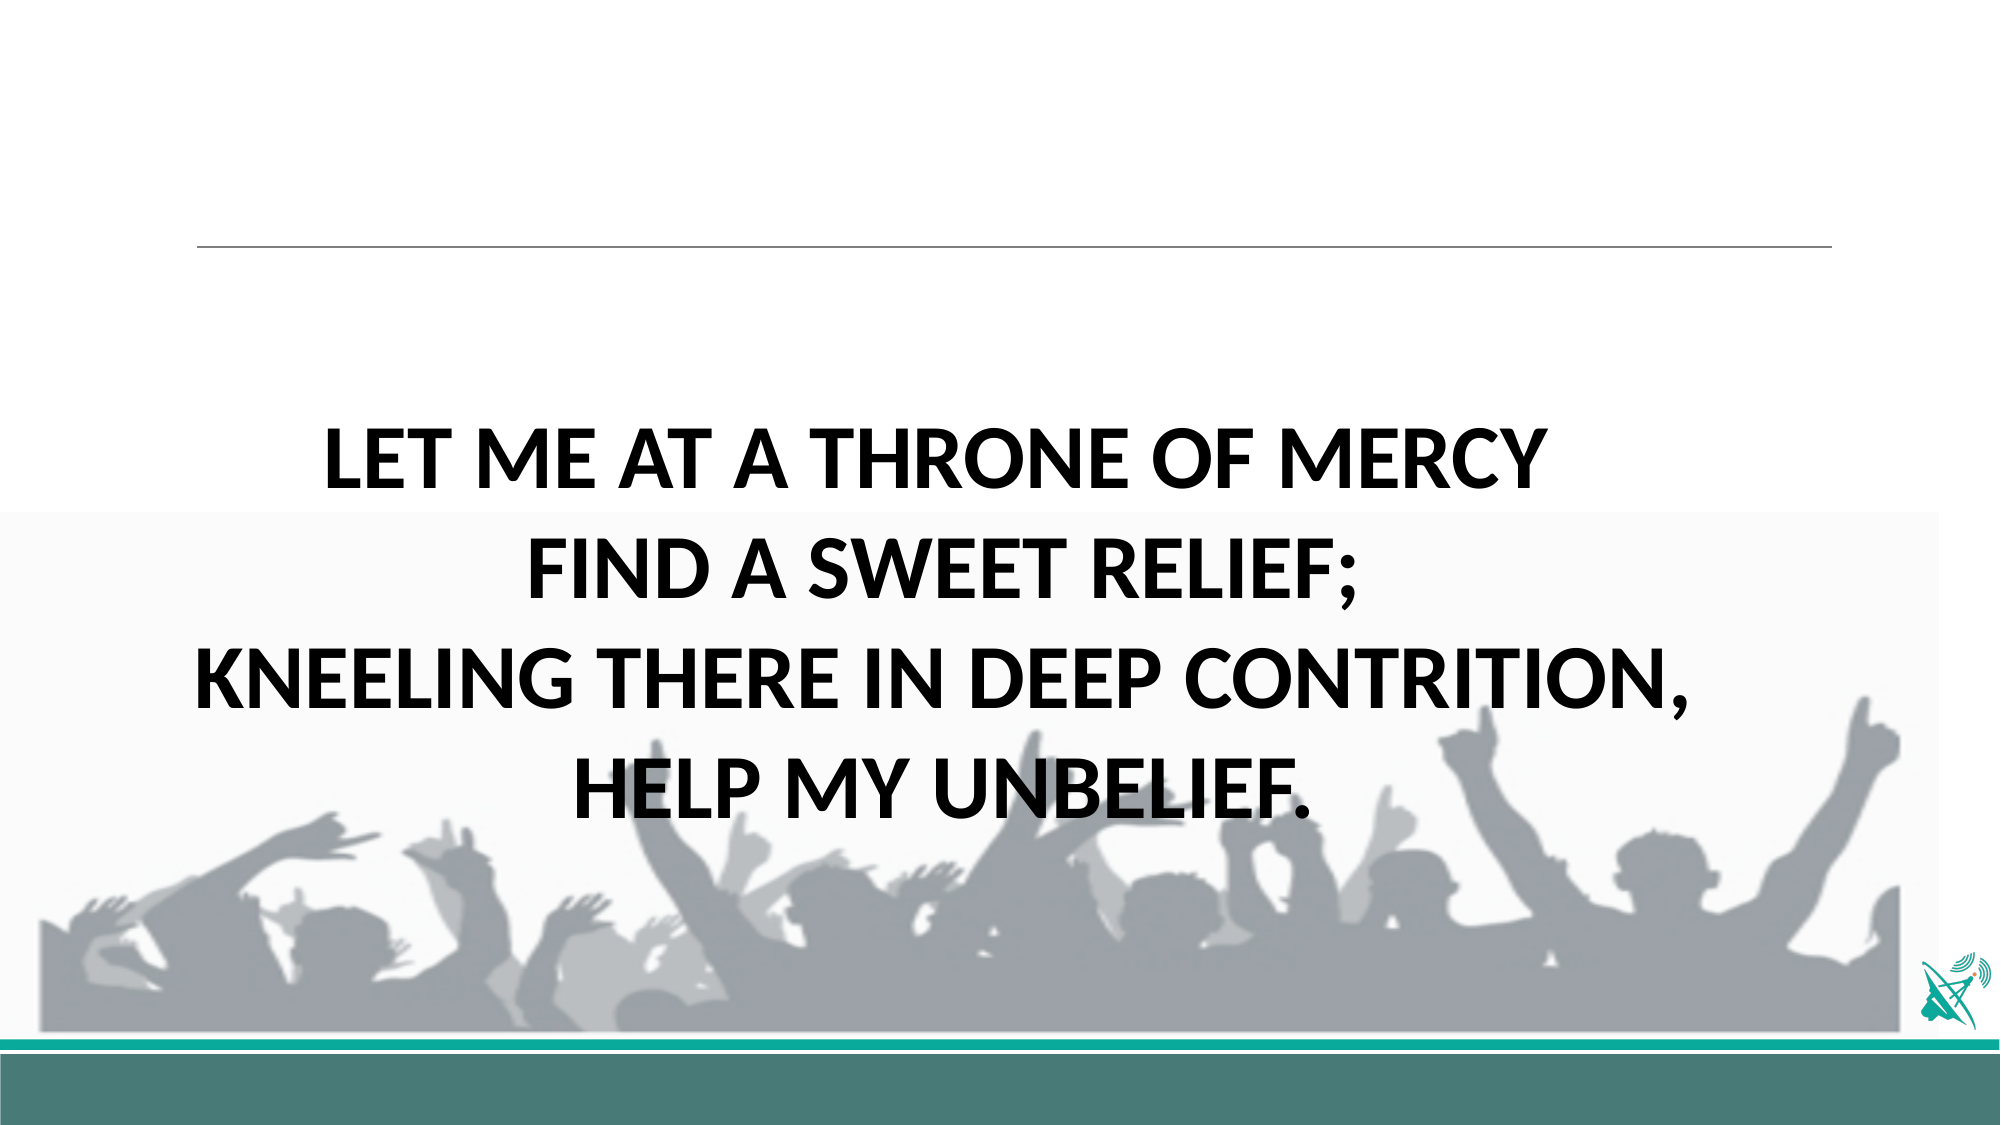

LET ME AT A THRONE OF MERCY
FIND A SWEET RELIEF;
KNEELING THERE IN DEEP CONTRITION,
HELP MY UNBELIEF.